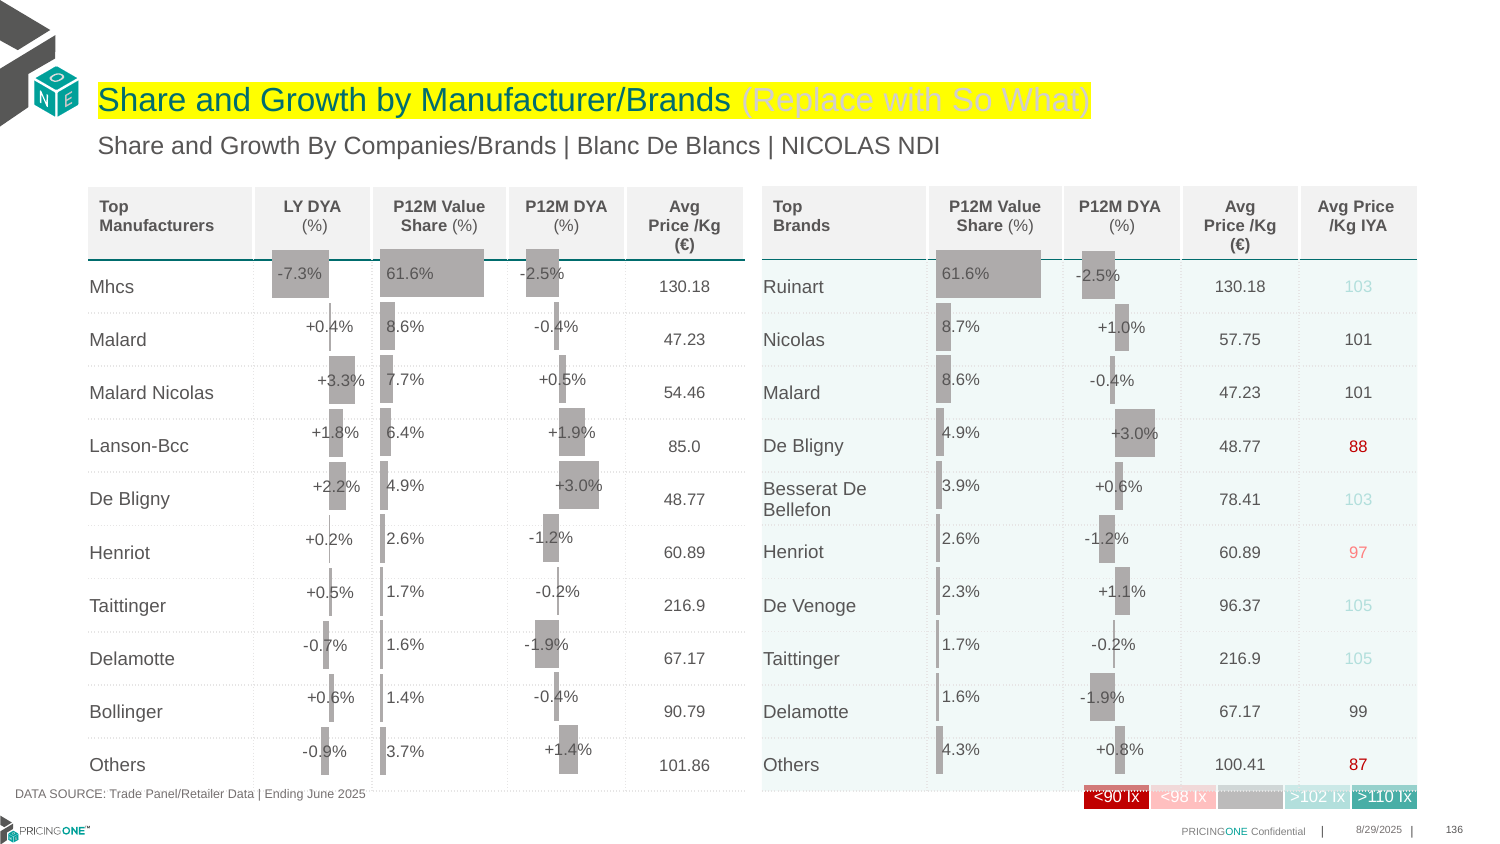

# Share and Growth by Manufacturer/Brands (Replace with So What)

Share and Growth By Companies/Brands | Blanc De Blancs | NICOLAS NDI
| Top Brands | P12M Value Share (%) | P12M DYA (%) | Avg Price /Kg (€) | Avg Price /Kg IYA |
| --- | --- | --- | --- | --- |
| Ruinart |  |  | 130.18 | 103 |
| Nicolas |  |  | 57.75 | 101 |
| Malard |  |  | 47.23 | 101 |
| De Bligny |  |  | 48.77 | 88 |
| Besserat De Bellefon |  |  | 78.41 | 103 |
| Henriot |  |  | 60.89 | 97 |
| De Venoge |  |  | 96.37 | 105 |
| Taittinger |  |  | 216.9 | 105 |
| Delamotte |  |  | 67.17 | 99 |
| Others |  |  | 100.41 | 87 |
| Top Manufacturers | LY DYA (%) | P12M Value Share (%) | P12M DYA (%) | Avg Price /Kg (€) |
| --- | --- | --- | --- | --- |
| Mhcs |  |  |  | 130.18 |
| Malard |  |  |  | 47.23 |
| Malard Nicolas |  |  |  | 54.46 |
| Lanson-Bcc |  |  |  | 85.0 |
| De Bligny |  |  |  | 48.77 |
| Henriot |  |  |  | 60.89 |
| Taittinger |  |  |  | 216.9 |
| Delamotte |  |  |  | 67.17 |
| Bollinger |  |  |  | 90.79 |
| Others |  |  |  | 101.86 |

### Chart

| Category | Share DYA P12M |
|---|---|
|  | -0.025103100372773968 |

### Chart

| Category | Value Share P12M |
|---|---|
|  | 0.6156634902240214 |

### Chart

| Category | Share DYA LY |
|---|---|
|  | -0.07313185792385035 |

### Chart

| Category | Value Share |
|---|---|
|  | 0.6156634902240214 |

### Chart

| Category | Share DYA |
|---|---|
|  | -0.025103100372773968 |
DATA SOURCE: Trade Panel/Retailer Data | Ending June 2025
| <90 Ix | <98 Ix |  | >102 Ix | >110 Ix |
| --- | --- | --- | --- | --- |

8/29/2025
136